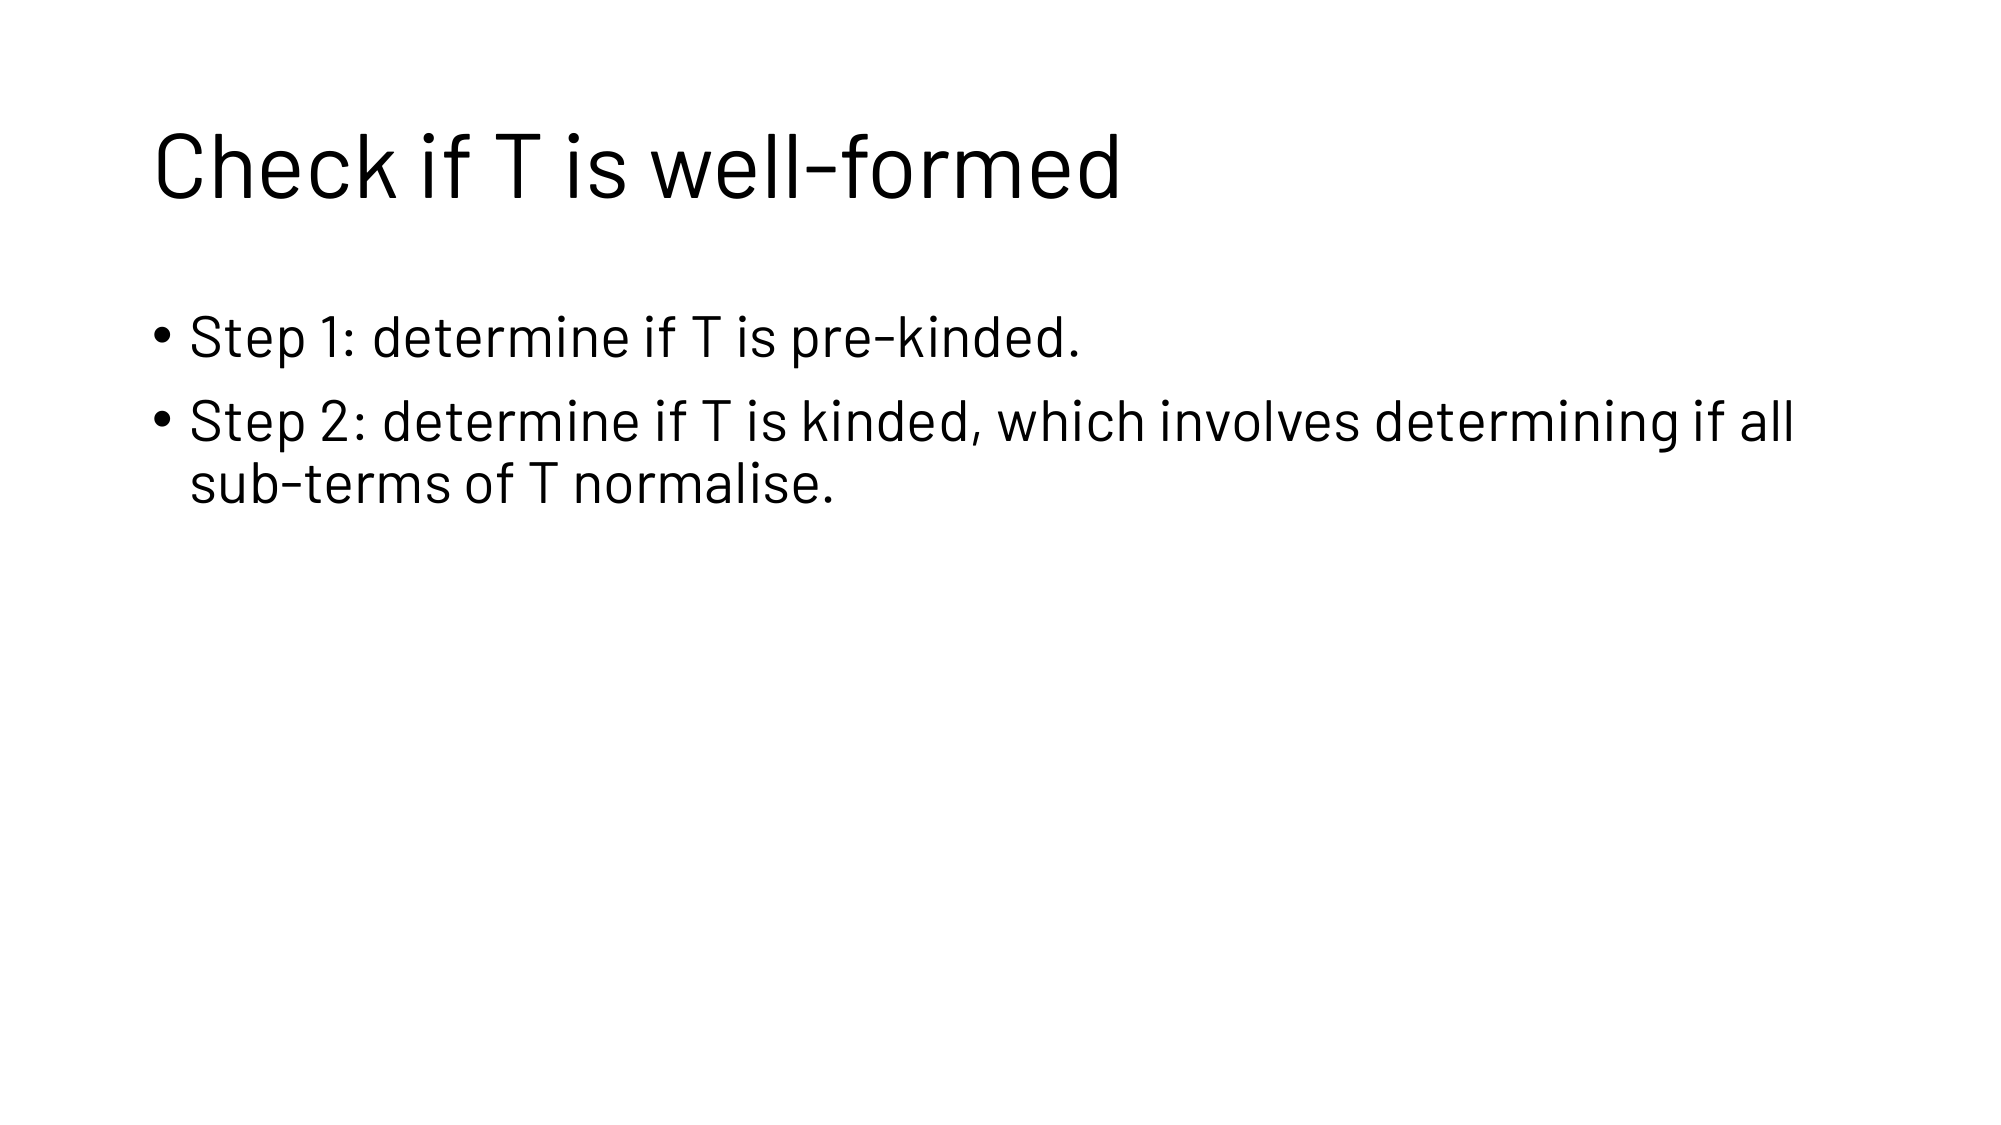

# Check if T is well-formed
Step 1: determine if T is pre-kinded.
Step 2: determine if T is kinded, which involves determining if all sub-terms of T normalise.